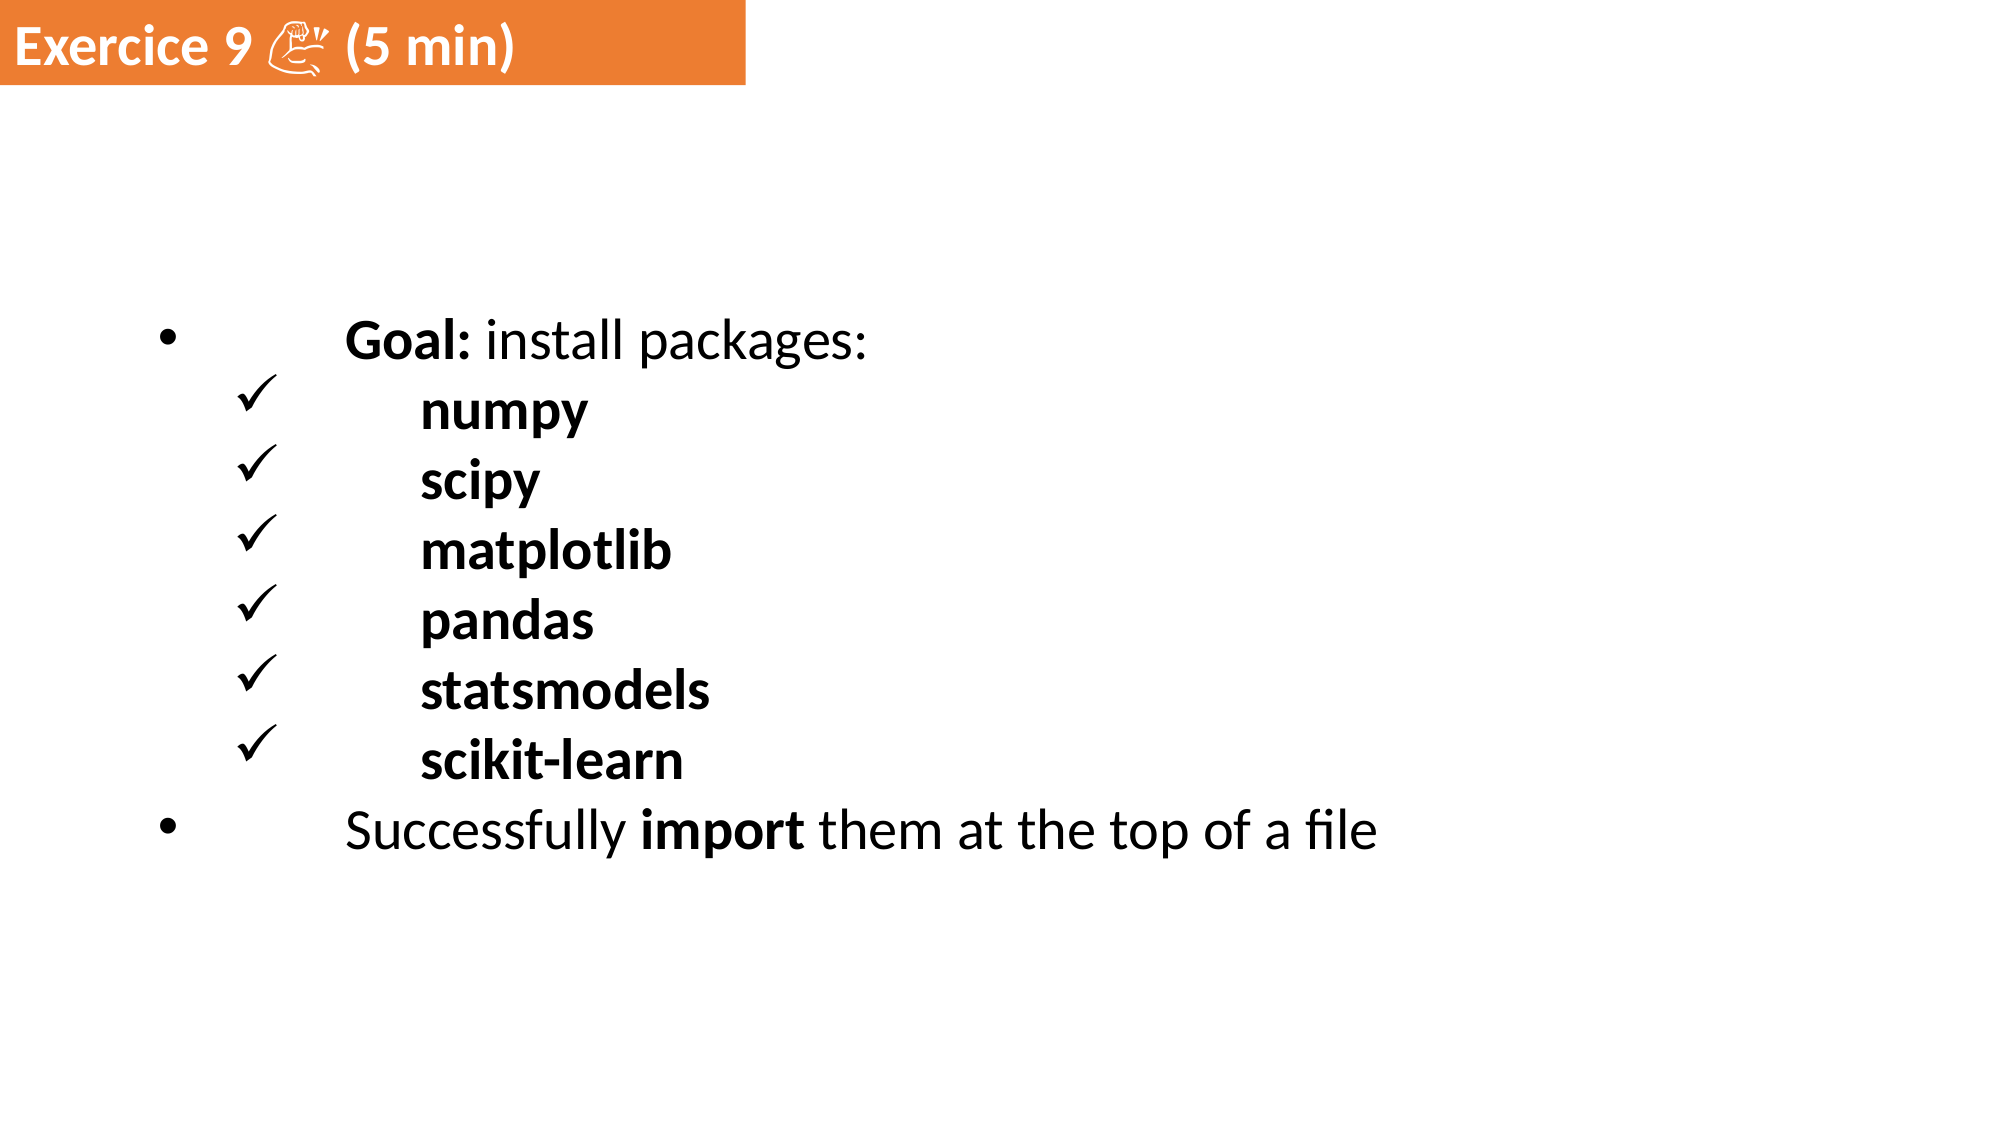

Exercice 9 💪 (5 min)
Goal: install packages:
numpy
scipy
matplotlib
pandas
statsmodels
scikit-learn
Successfully import them at the top of a file